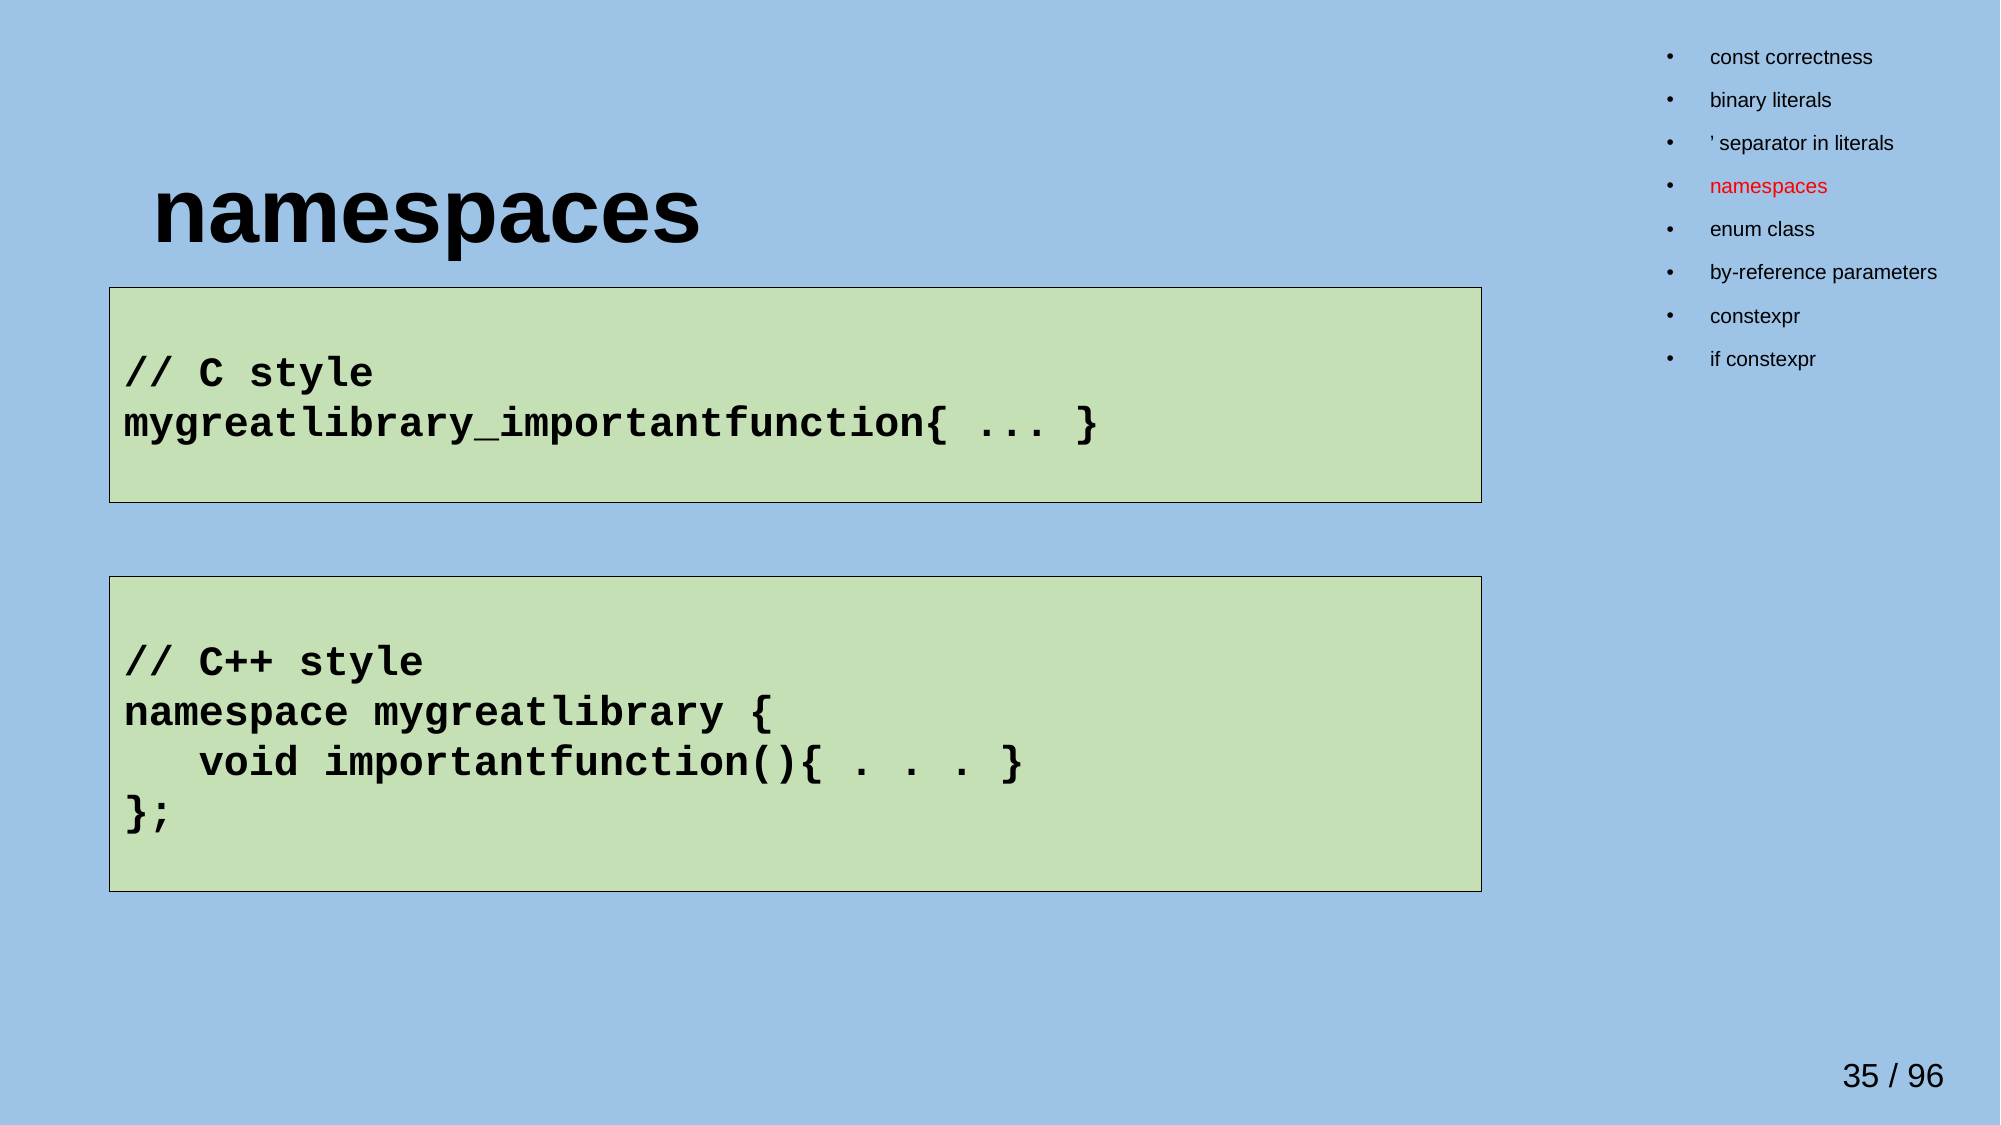

const correctness
 binary literals
 ’ separator in literals
 namespaces
 enum class
 by-reference parameters
 constexpr
 if constexpr

# namespaces

// C style
mygreatlibrary_importantfunction{ ... }

// C++ style
namespace mygreatlibrary {
   void importantfunction(){ . . . }
};